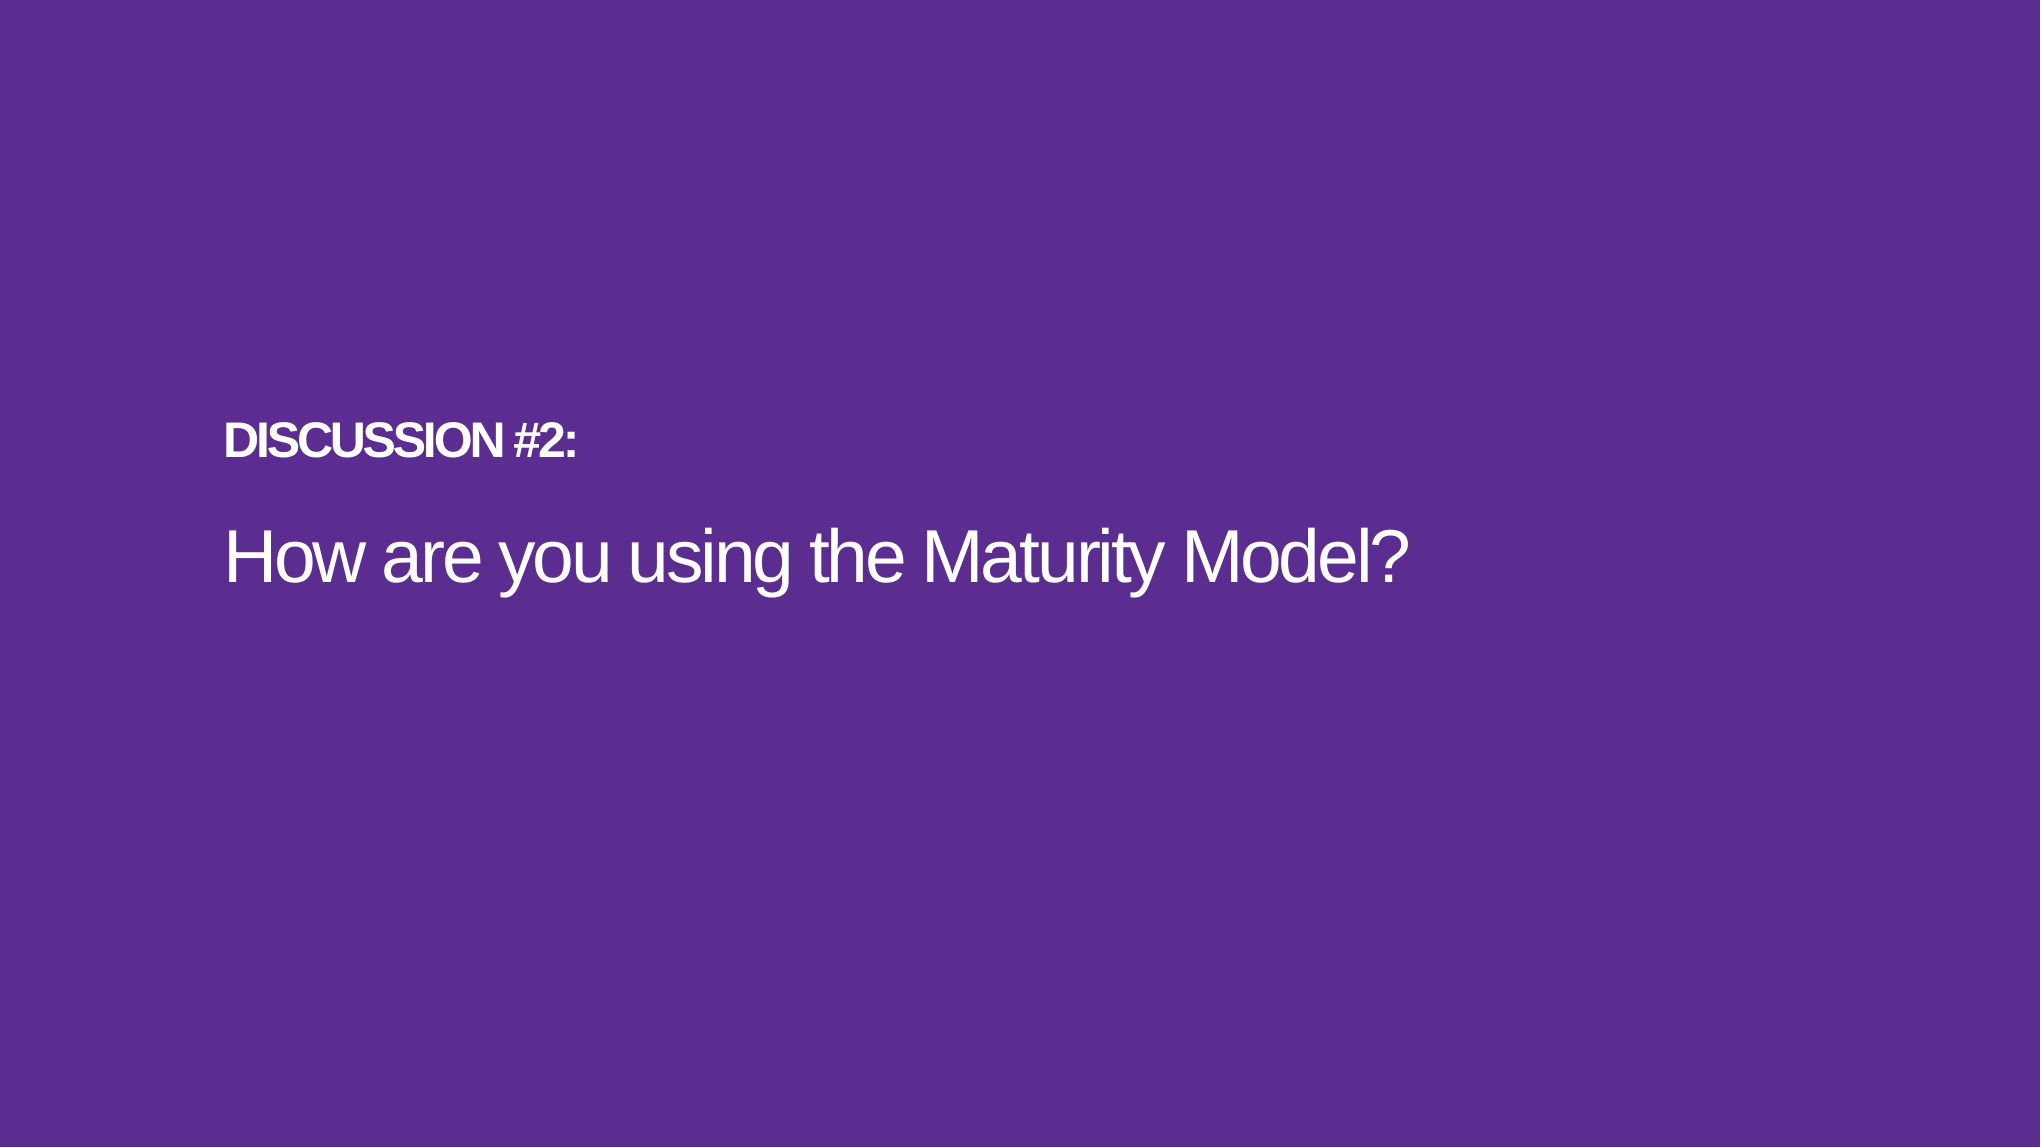

# DISCUSSION #2:
How are you using the Maturity Model?